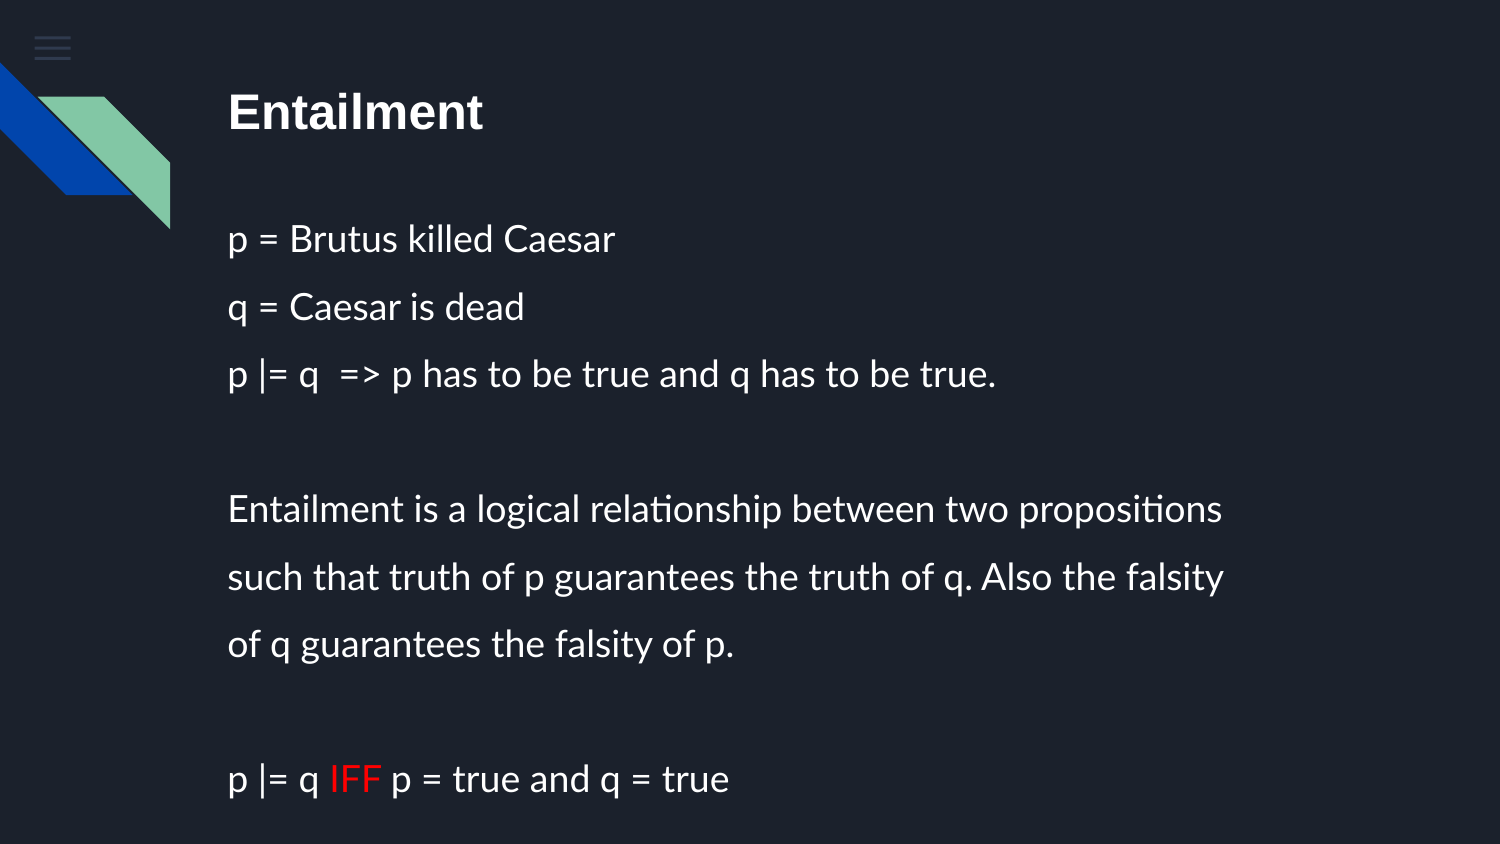

# Entailment
p = Brutus killed Caesar
q = Caesar is dead
p |= q  => p has to be true and q has to be true.

Entailment is a logical relationship between two propositions such that truth of p guarantees the truth of q. Also the falsity of q guarantees the falsity of p.

p |= q IFF p = true and q = true